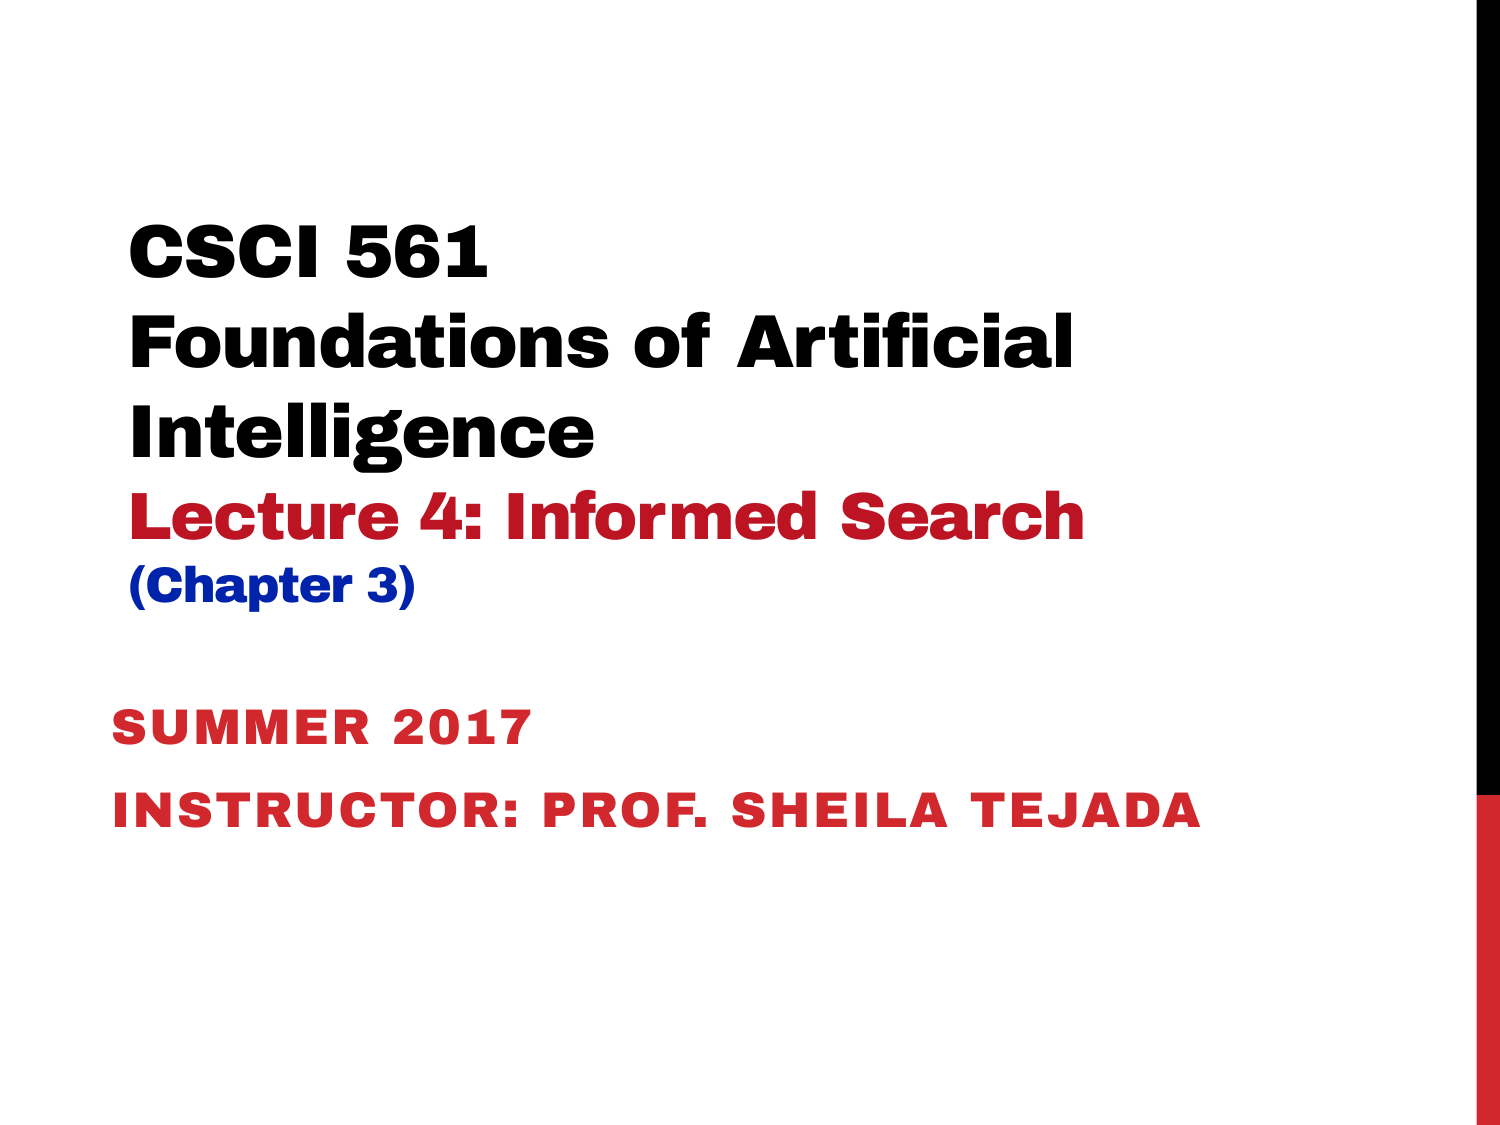

# CSCI 561 Foundations of Artificial Intelligence Lecture 4: Informed Search (Chapter 3)
Summer 2017
Instructor: Prof. Sheila Tejada